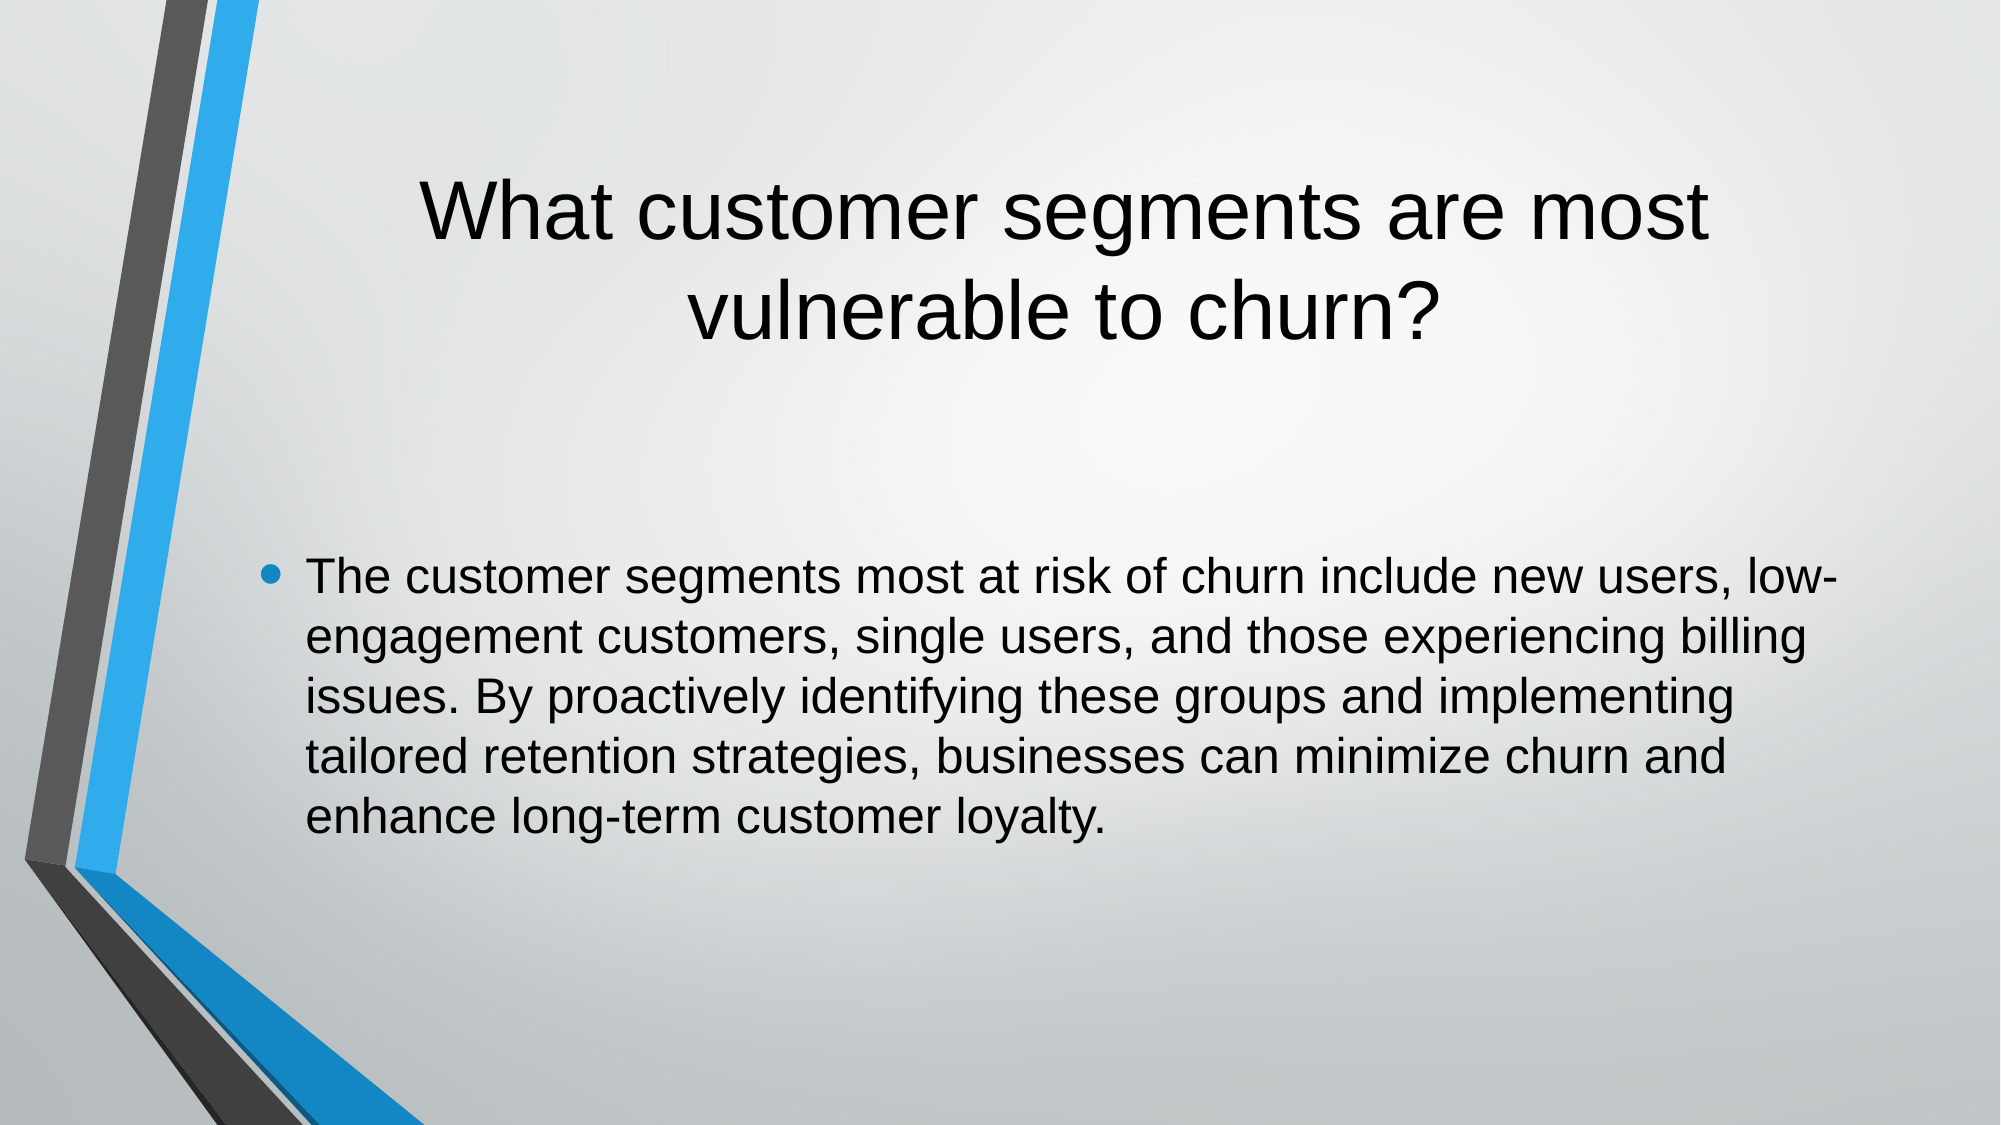

# What customer segments are most vulnerable to churn?
The customer segments most at risk of churn include new users, low-engagement customers, single users, and those experiencing billing issues. By proactively identifying these groups and implementing tailored retention strategies, businesses can minimize churn and enhance long-term customer loyalty.